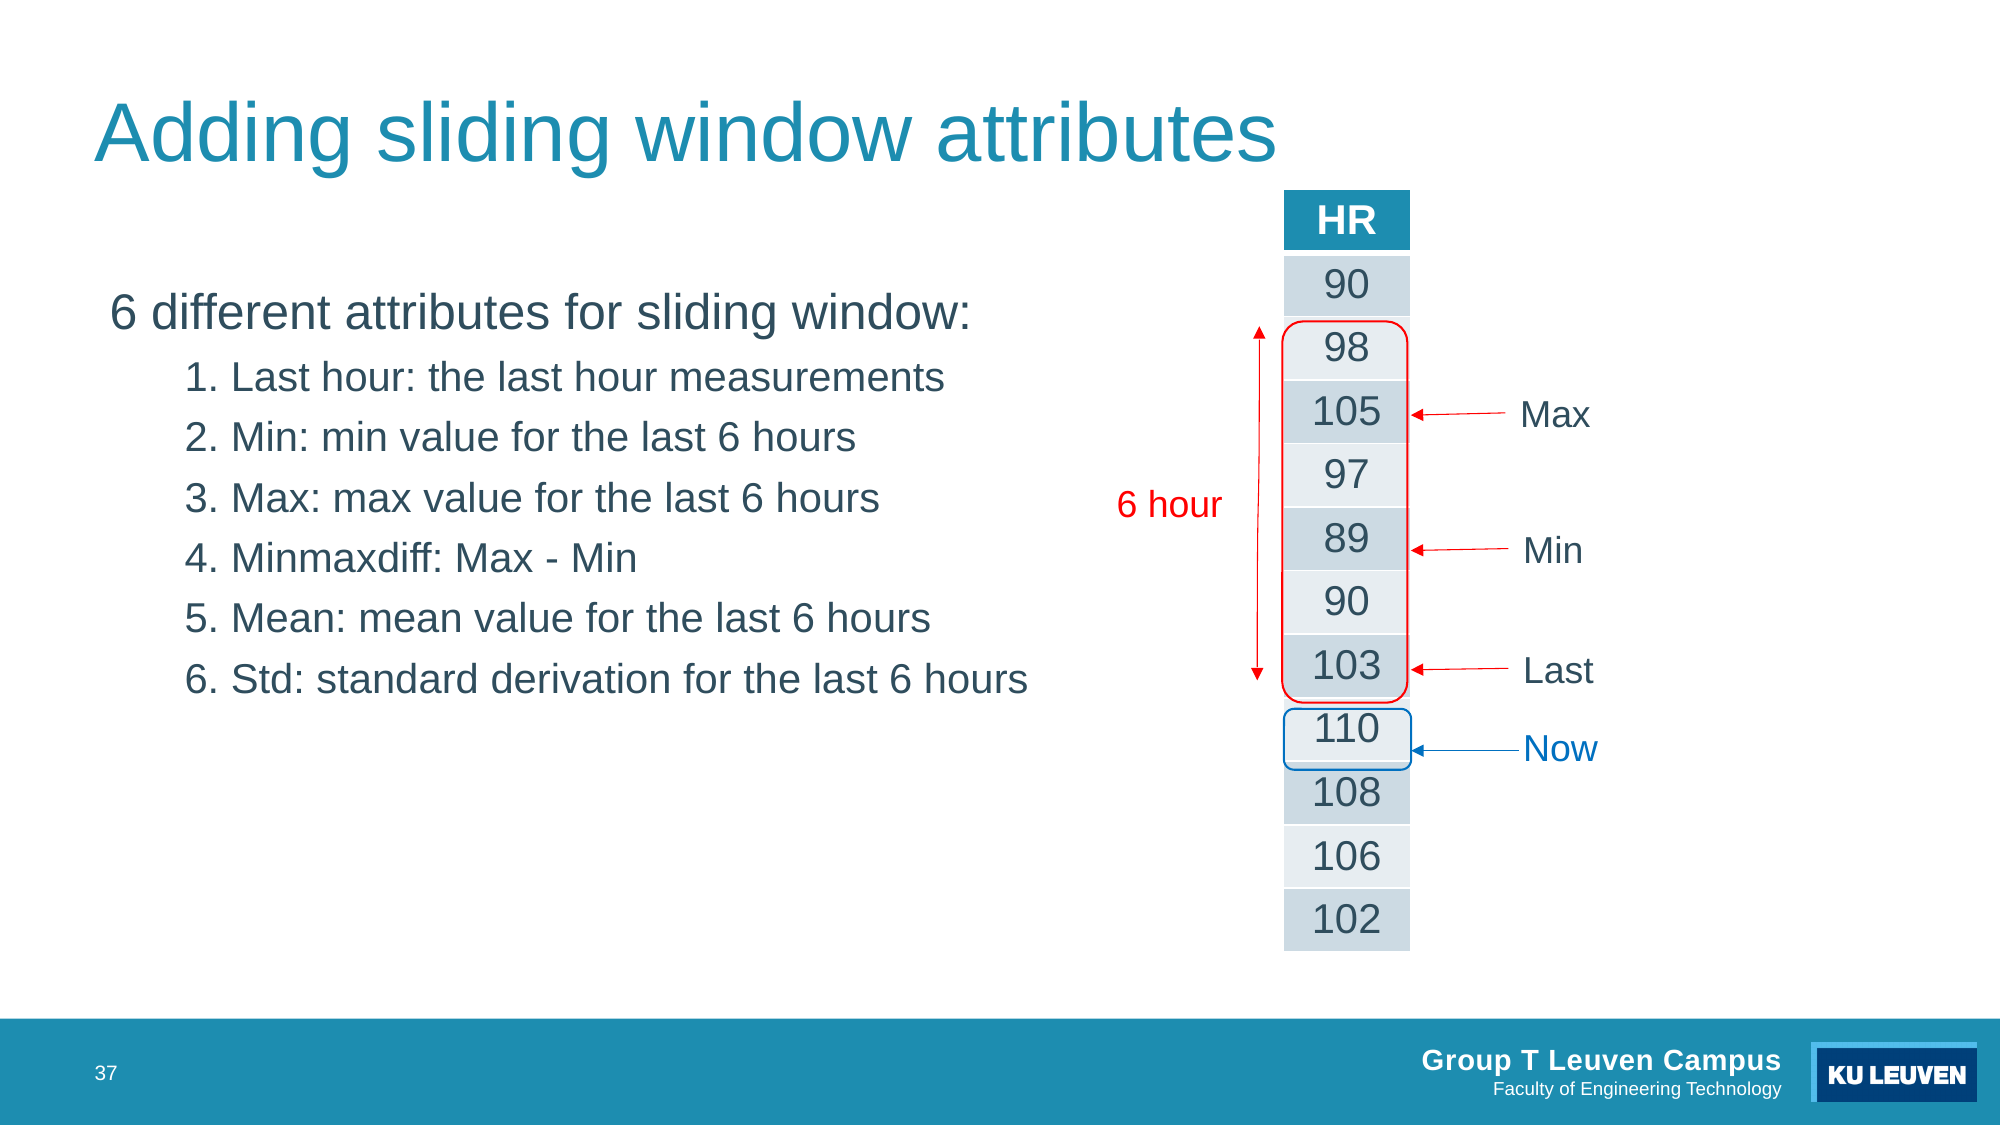

# Adding sliding window attributes
| HR |
| --- |
| 90 |
| 98 |
| 105 |
| 97 |
| 89 |
| 90 |
| 103 |
| 110 |
| 108 |
| 106 |
| 102 |
6 different attributes for sliding window:
1. Last hour: the last hour measurements
2. Min: min value for the last 6 hours
3. Max: max value for the last 6 hours
4. Minmaxdiff: Max - Min
5. Mean: mean value for the last 6 hours
6. Std: standard derivation for the last 6 hours

Max
6 hour
Min
Last

Now
37